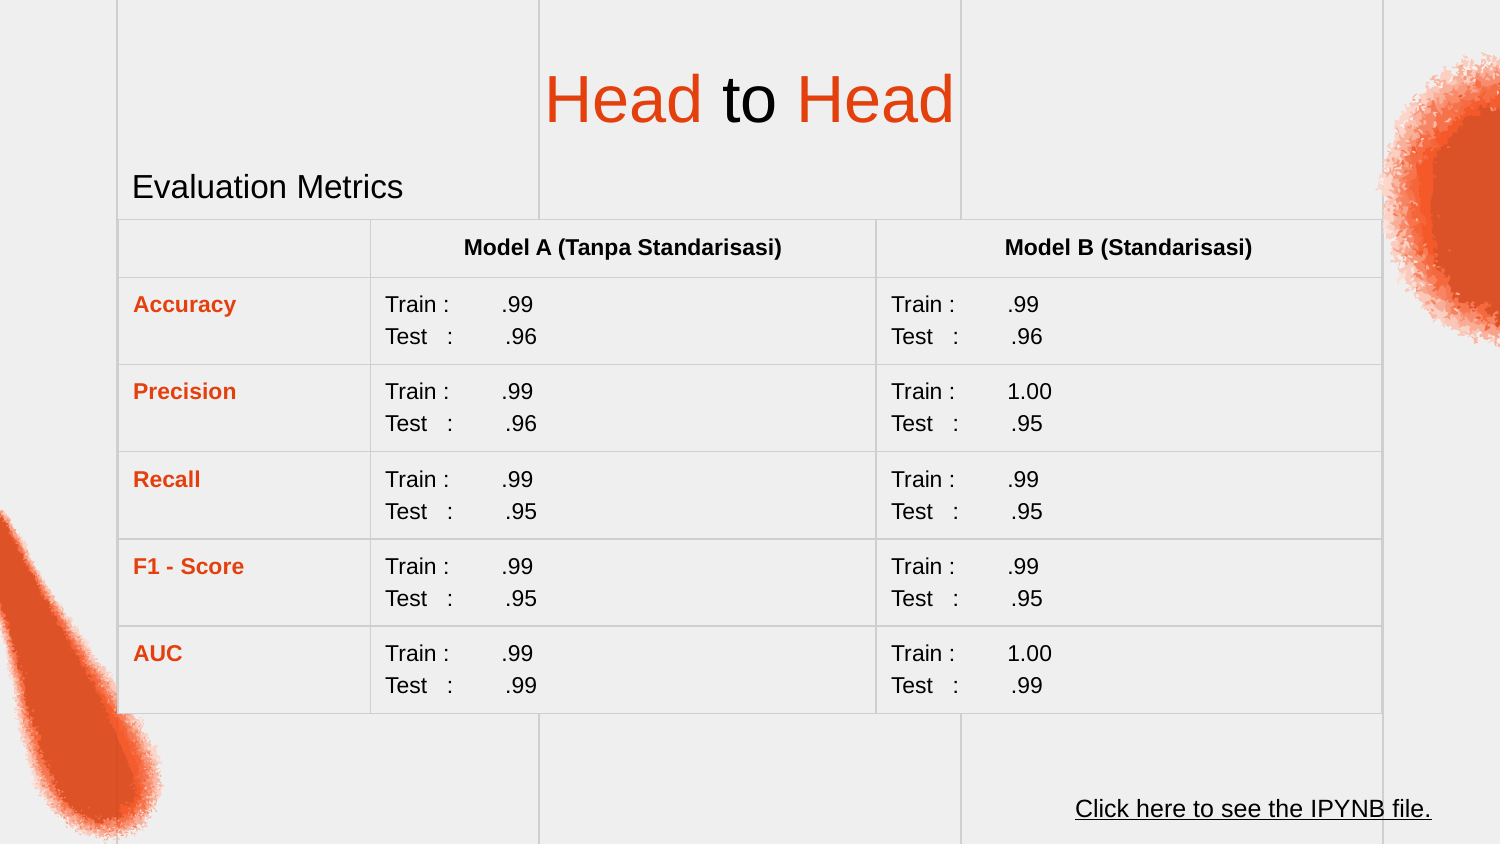

Head to Head
Evaluation Metrics
|  | Model A (Tanpa Standarisasi) | Model B (Standarisasi) |
| --- | --- | --- |
| Accuracy | Train : .99 Test : .96 | Train : .99 Test : .96 |
| Precision | Train : .99 Test : .96 | Train : 1.00 Test : .95 |
| Recall | Train : .99 Test : .95 | Train : .99 Test : .95 |
| F1 - Score | Train : .99 Test : .95 | Train : .99 Test : .95 |
| AUC | Train : .99 Test : .99 | Train : 1.00 Test : .99 |
Click here to see the IPYNB file.